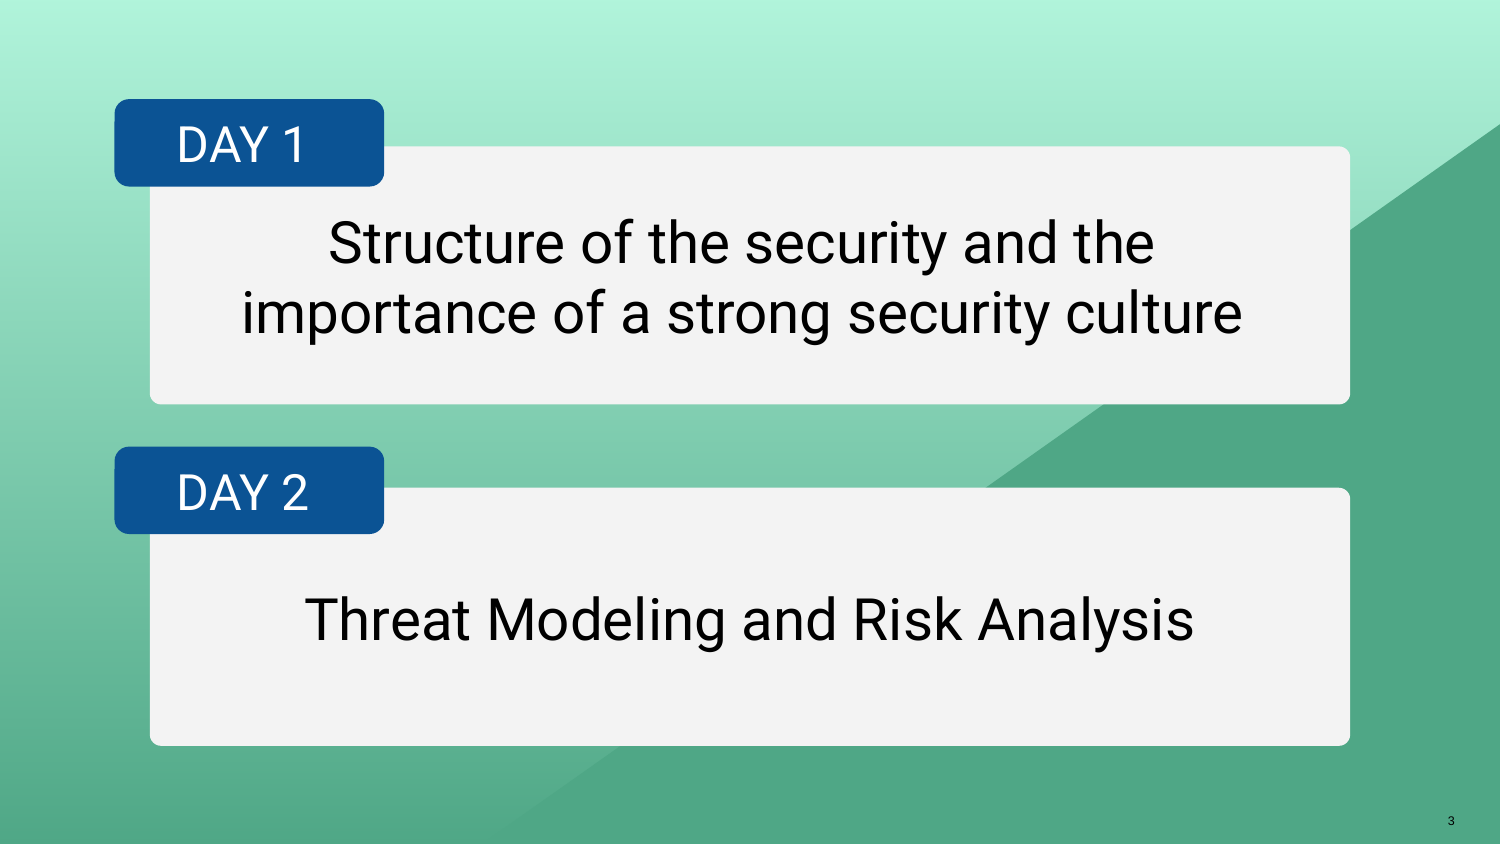

DAY 1

Structure of the security and the
importance of a strong security culture
DAY 2
Threat Modeling and Risk Analysis
3